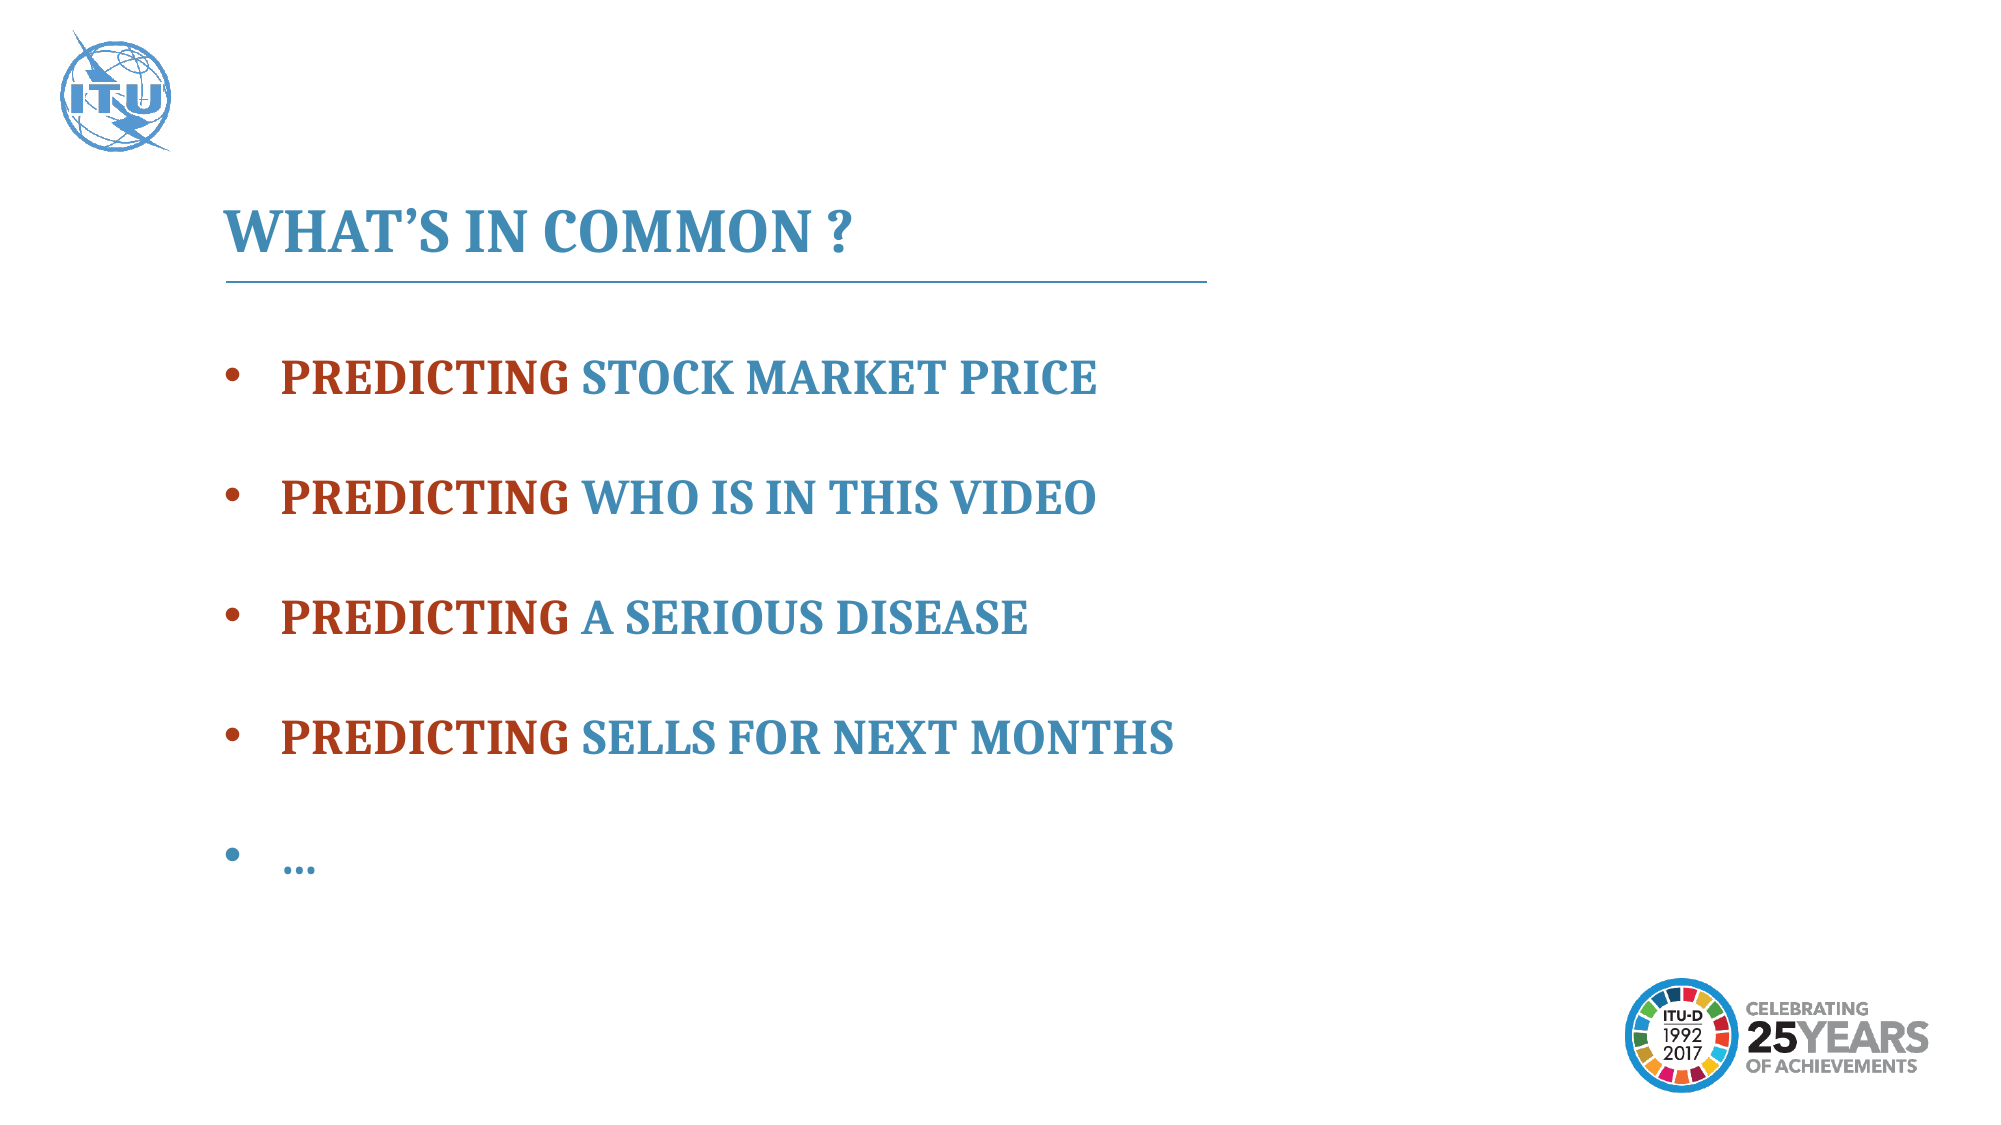

WHAT’S IN COMMON ?
PREDICTING STOCK MARKET PRICE
PREDICTING WHO IS IN THIS VIDEO
PREDICTING A SERIOUS DISEASE
PREDICTING SELLS FOR NEXT MONTHS
…